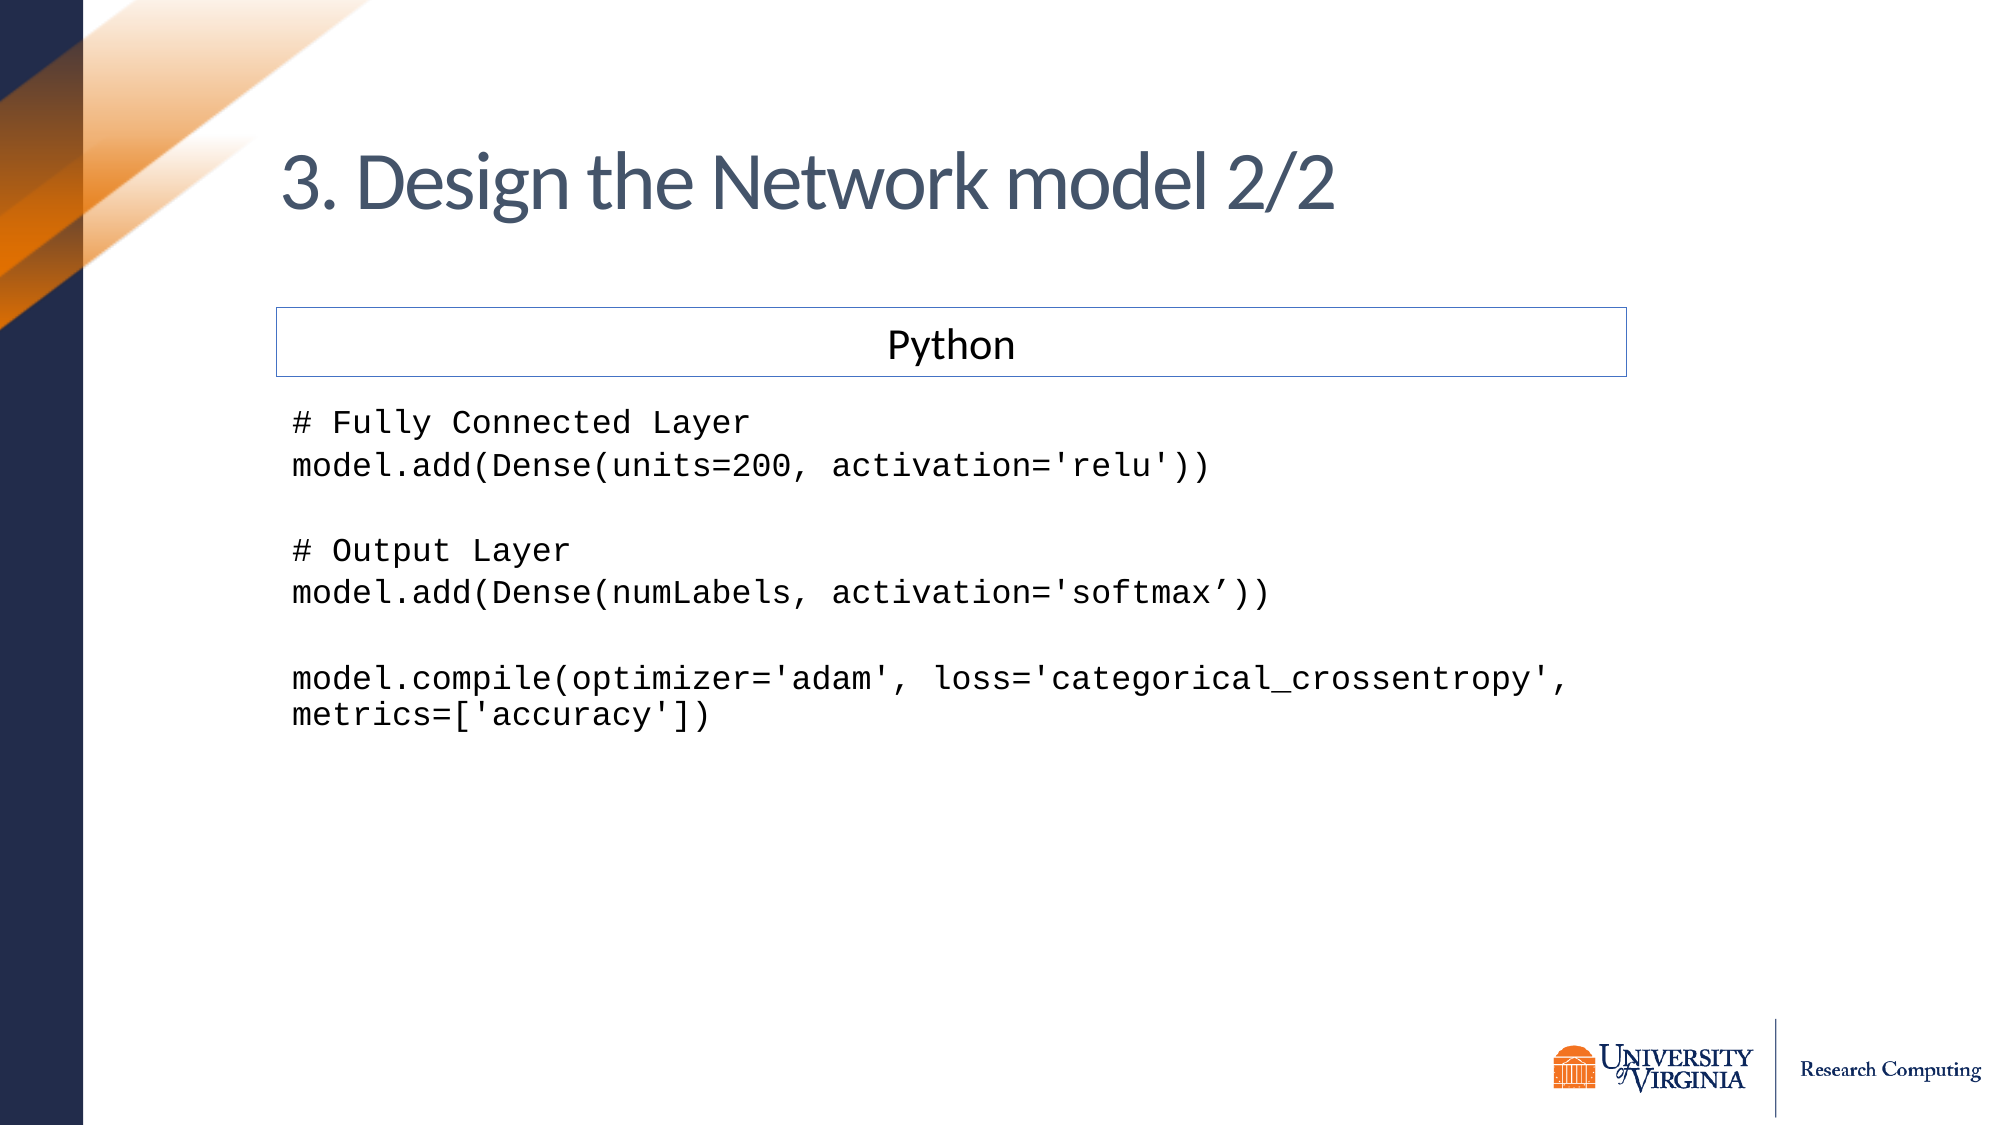

# 3. Design the Network model 2/2
# Fully Connected Layer
model.add(Dense(units=200, activation='relu'))

# Output Layer
model.add(Dense(numLabels, activation='softmax’))

model.compile(optimizer='adam', loss='categorical_crossentropy', metrics=['accuracy'])